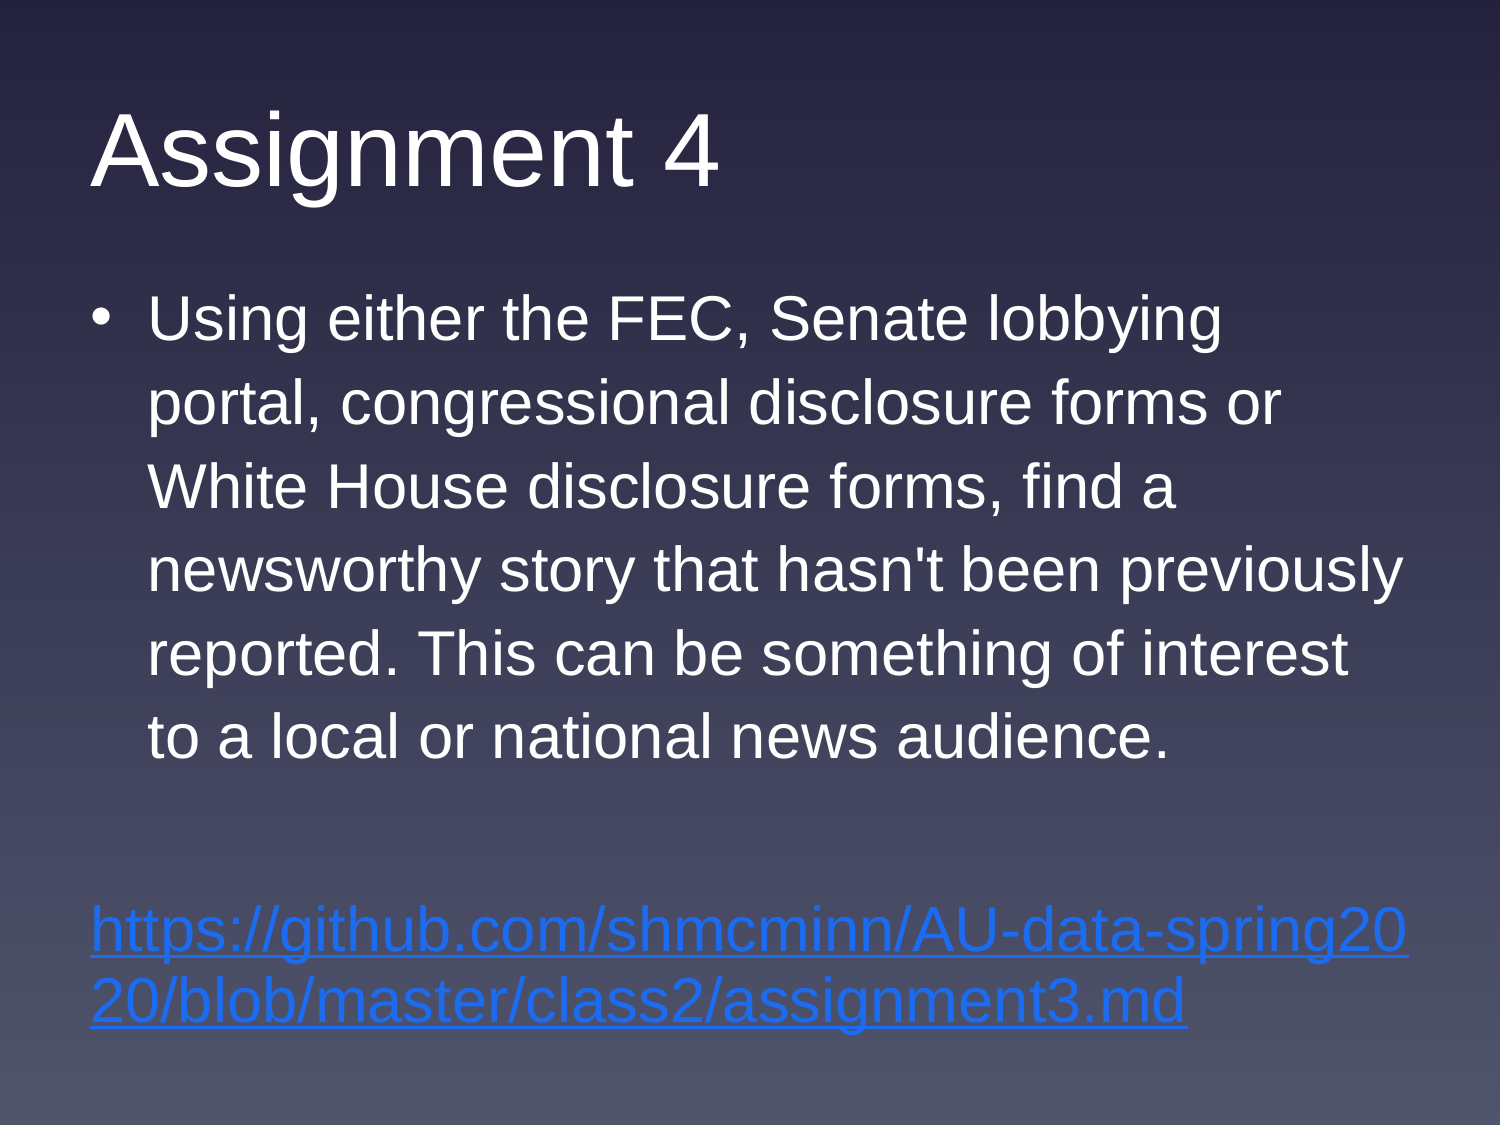

# Assignment 4
Using either the FEC, Senate lobbying portal, congressional disclosure forms or White House disclosure forms, find a newsworthy story that hasn't been previously reported. This can be something of interest to a local or national news audience.

https://github.com/shmcminn/AU-data-spring2020/blob/master/class2/assignment3.md